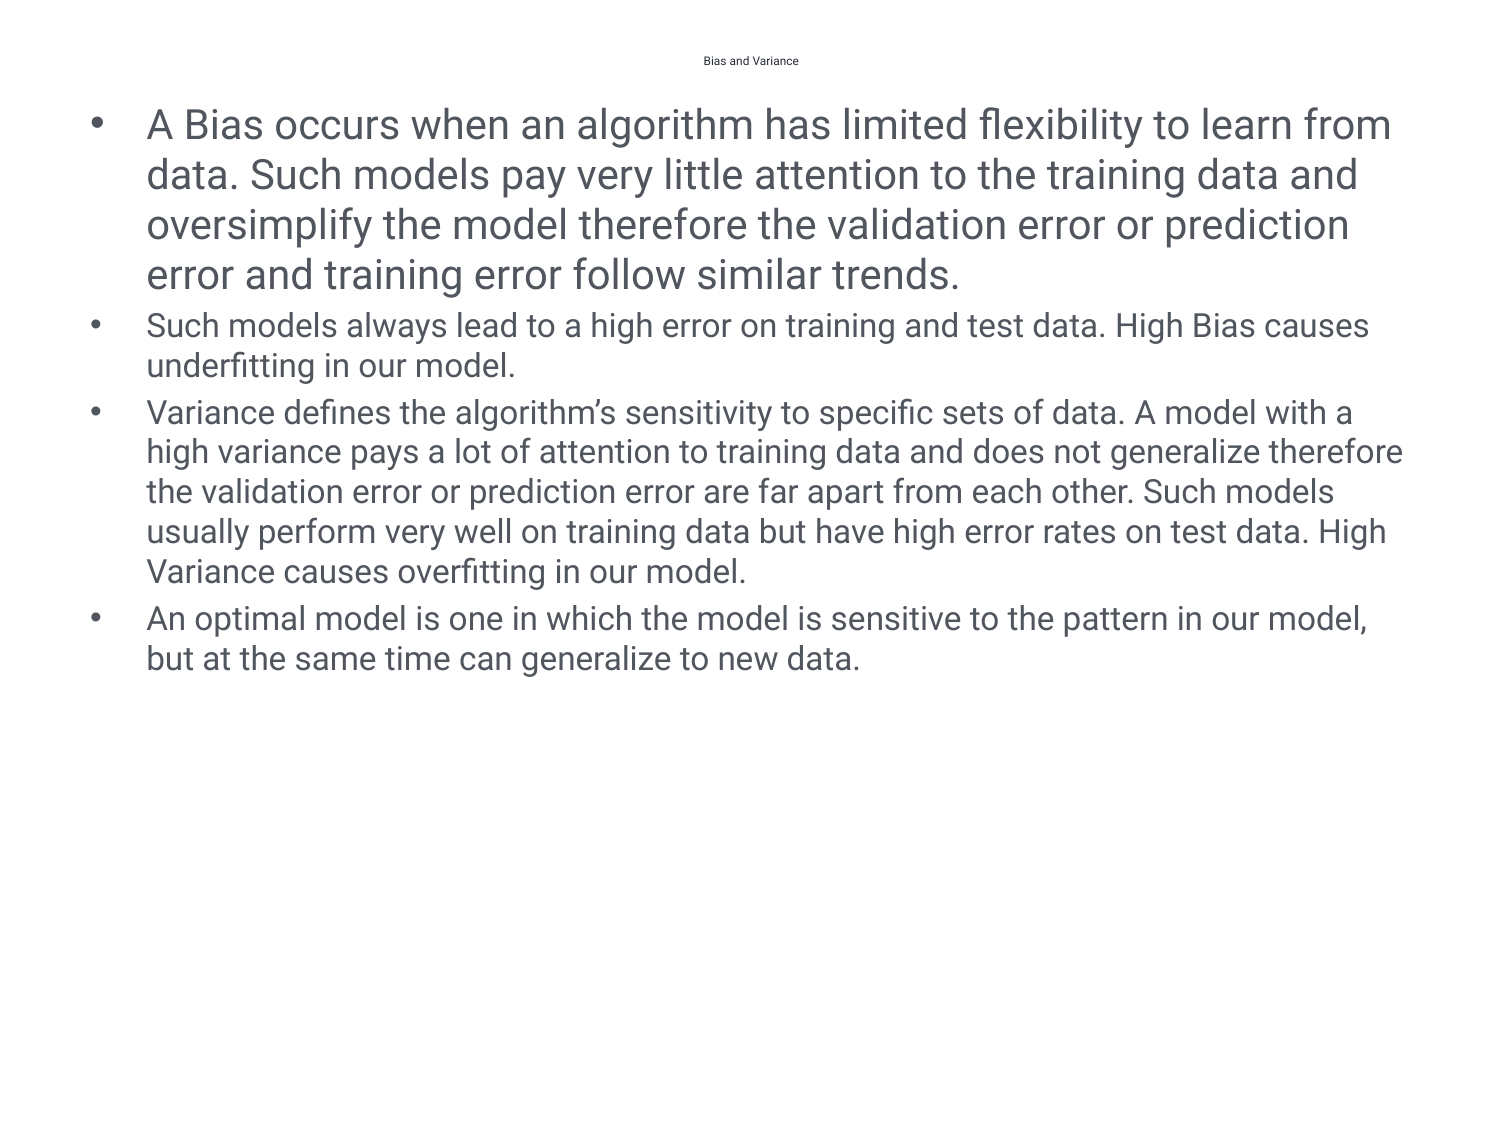

# Bias and Variance
A Bias occurs when an algorithm has limited flexibility to learn from data. Such models pay very little attention to the training data and oversimplify the model therefore the validation error or prediction error and training error follow similar trends.
Such models always lead to a high error on training and test data. High Bias causes underfitting in our model.
Variance defines the algorithm’s sensitivity to specific sets of data. A model with a high variance pays a lot of attention to training data and does not generalize therefore the validation error or prediction error are far apart from each other. Such models usually perform very well on training data but have high error rates on test data. High Variance causes overfitting in our model.
An optimal model is one in which the model is sensitive to the pattern in our model, but at the same time can generalize to new data.